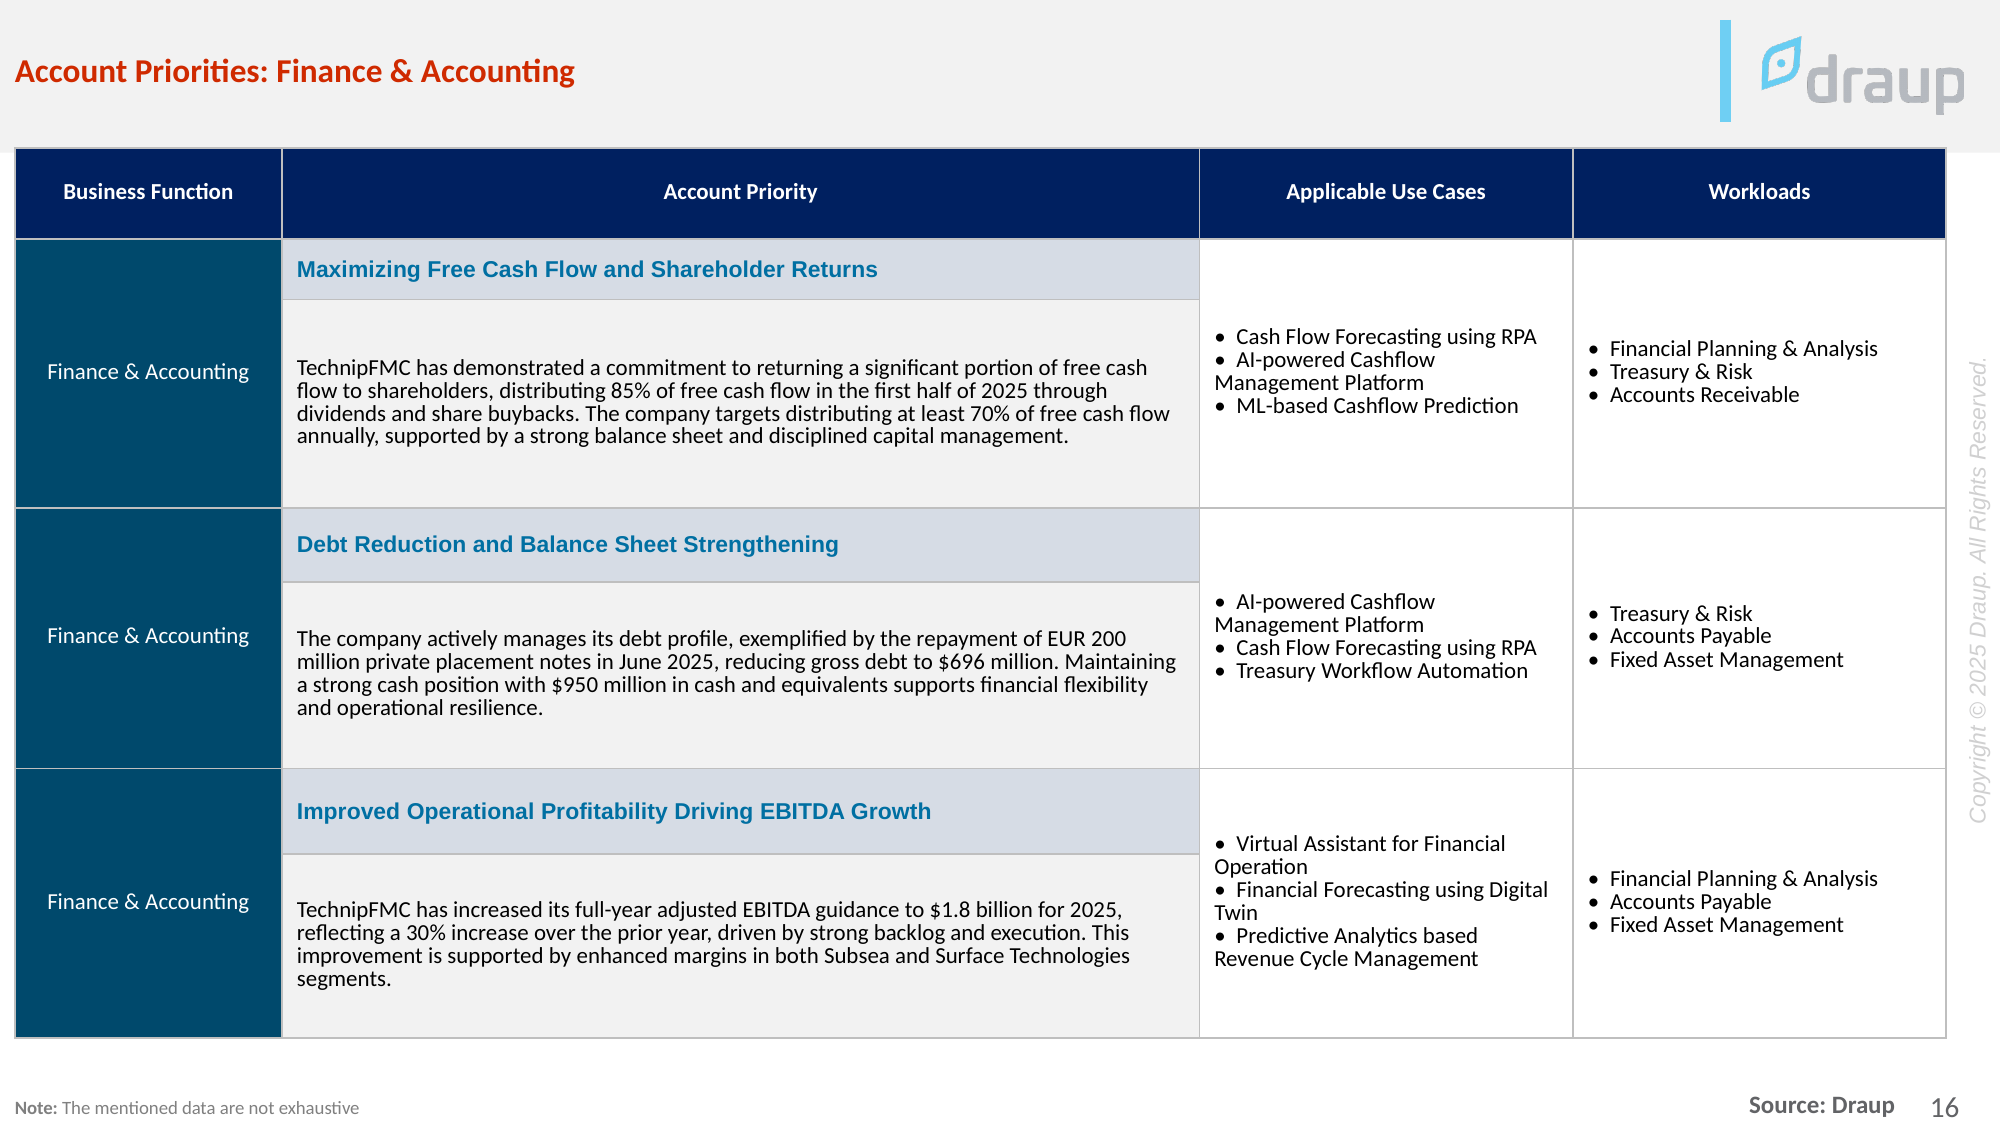

Account Priorities: Finance & Accounting
| Business Function | Account Priority | Applicable Use Cases | Workloads |
| --- | --- | --- | --- |
| Finance & Accounting | Maximizing Free Cash Flow and Shareholder Returns | • Cash Flow Forecasting using RPA • AI-powered Cashflow Management Platform • ML-based Cashflow Prediction | • Financial Planning & Analysis • Treasury & Risk • Accounts Receivable |
|  | TechnipFMC has demonstrated a commitment to returning a significant portion of free cash flow to shareholders, distributing 85% of free cash flow in the first half of 2025 through dividends and share buybacks. The company targets distributing at least 70% of free cash flow annually, supported by a strong balance sheet and disciplined capital management. |  |  |
| Finance & Accounting | Debt Reduction and Balance Sheet Strengthening | • AI-powered Cashflow Management Platform • Cash Flow Forecasting using RPA • Treasury Workflow Automation | • Treasury & Risk • Accounts Payable • Fixed Asset Management |
|  | The company actively manages its debt profile, exemplified by the repayment of EUR 200 million private placement notes in June 2025, reducing gross debt to $696 million. Maintaining a strong cash position with $950 million in cash and equivalents supports financial flexibility and operational resilience. |  |  |
| Finance & Accounting | Improved Operational Profitability Driving EBITDA Growth | • Virtual Assistant for Financial Operation • Financial Forecasting using Digital Twin • Predictive Analytics based Revenue Cycle Management | • Financial Planning & Analysis • Accounts Payable • Fixed Asset Management |
|  | TechnipFMC has increased its full-year adjusted EBITDA guidance to $1.8 billion for 2025, reflecting a 30% increase over the prior year, driven by strong backlog and execution. This improvement is supported by enhanced margins in both Subsea and Surface Technologies segments. |  |  |
Note: The mentioned data are not exhaustive